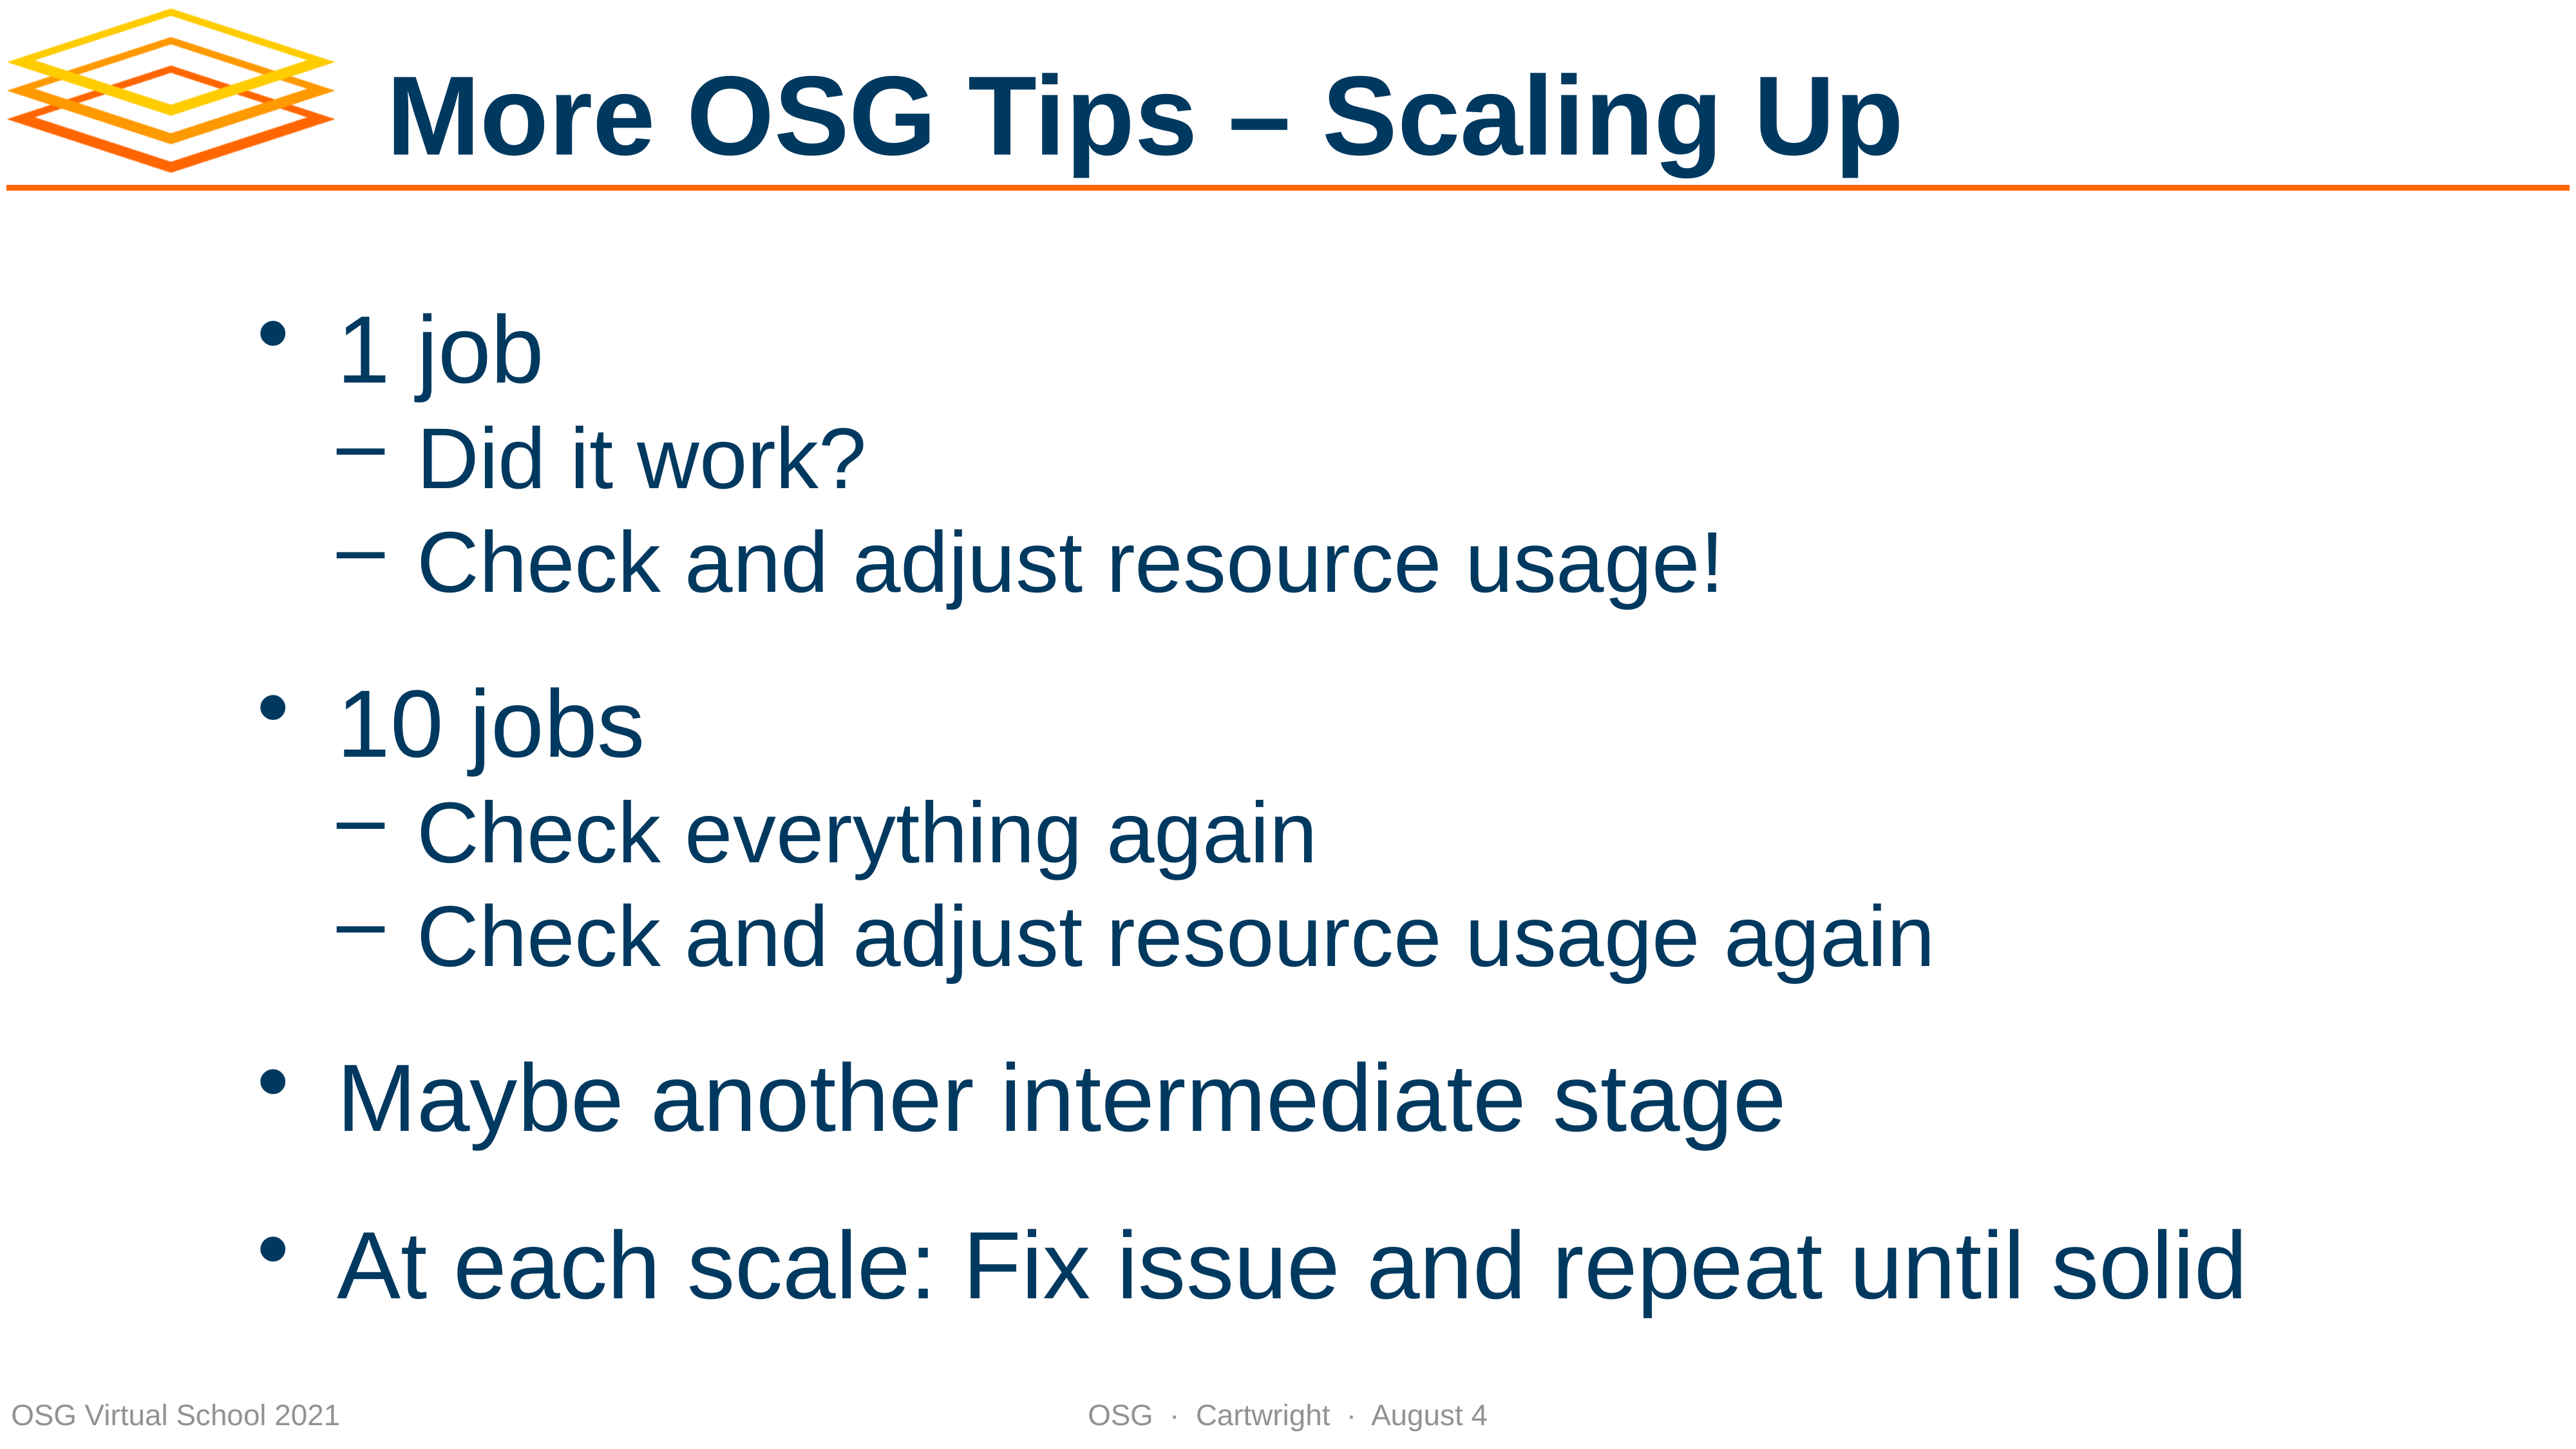

# More OSG Tips – Scaling Up
1 job
Did it work?
Check and adjust resource usage!
10 jobs
Check everything again
Check and adjust resource usage again
Maybe another intermediate stage
At each scale: Fix issue and repeat until solid
33